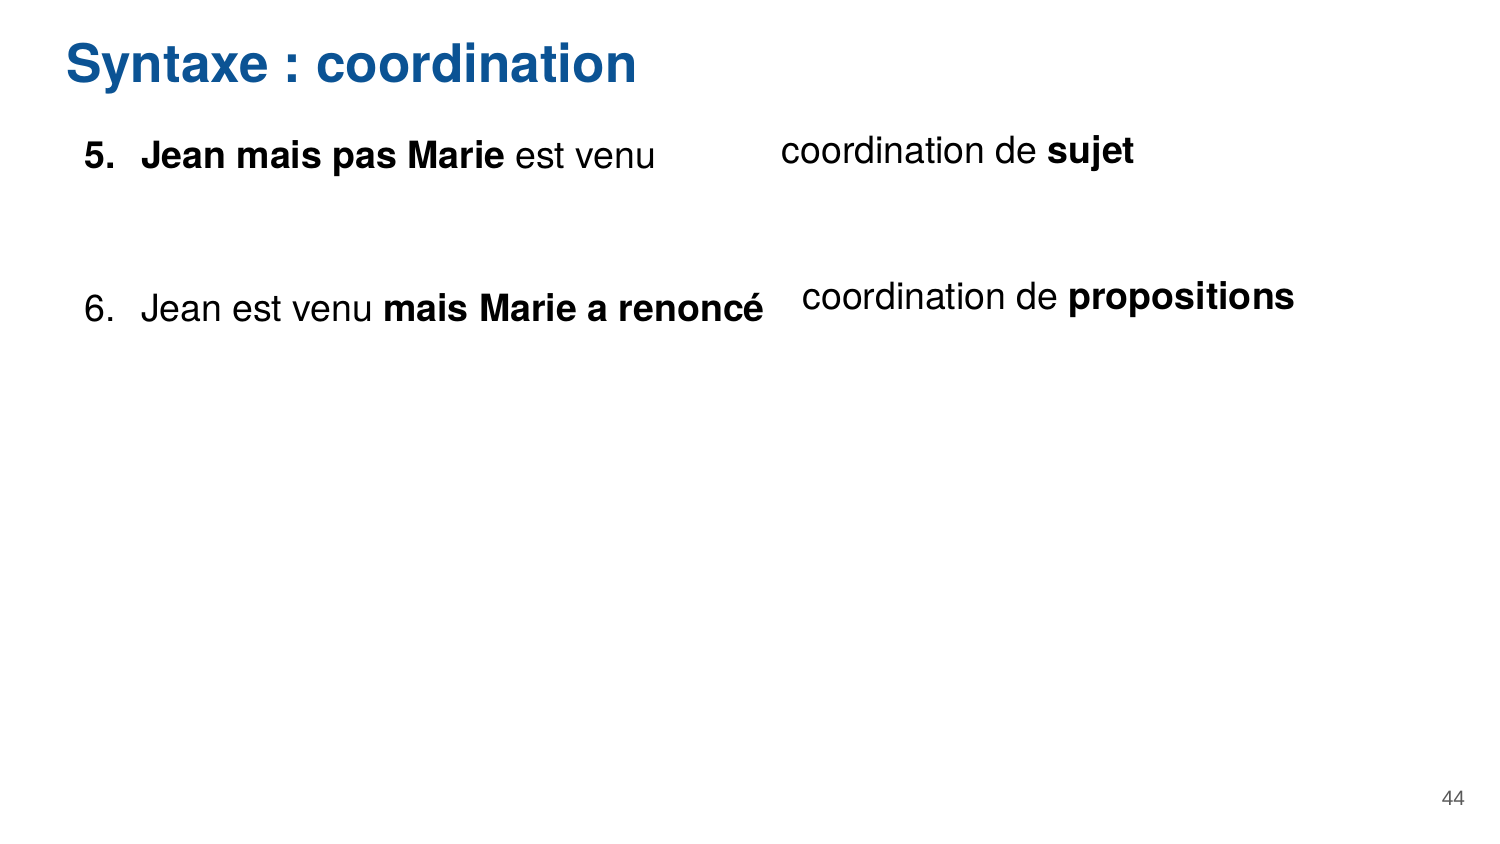

# Syntaxe : coordination
Jean mais pas Marie est venu

Jean est venu mais Marie a renoncé

coordination de sujet

coordination de propositions

44